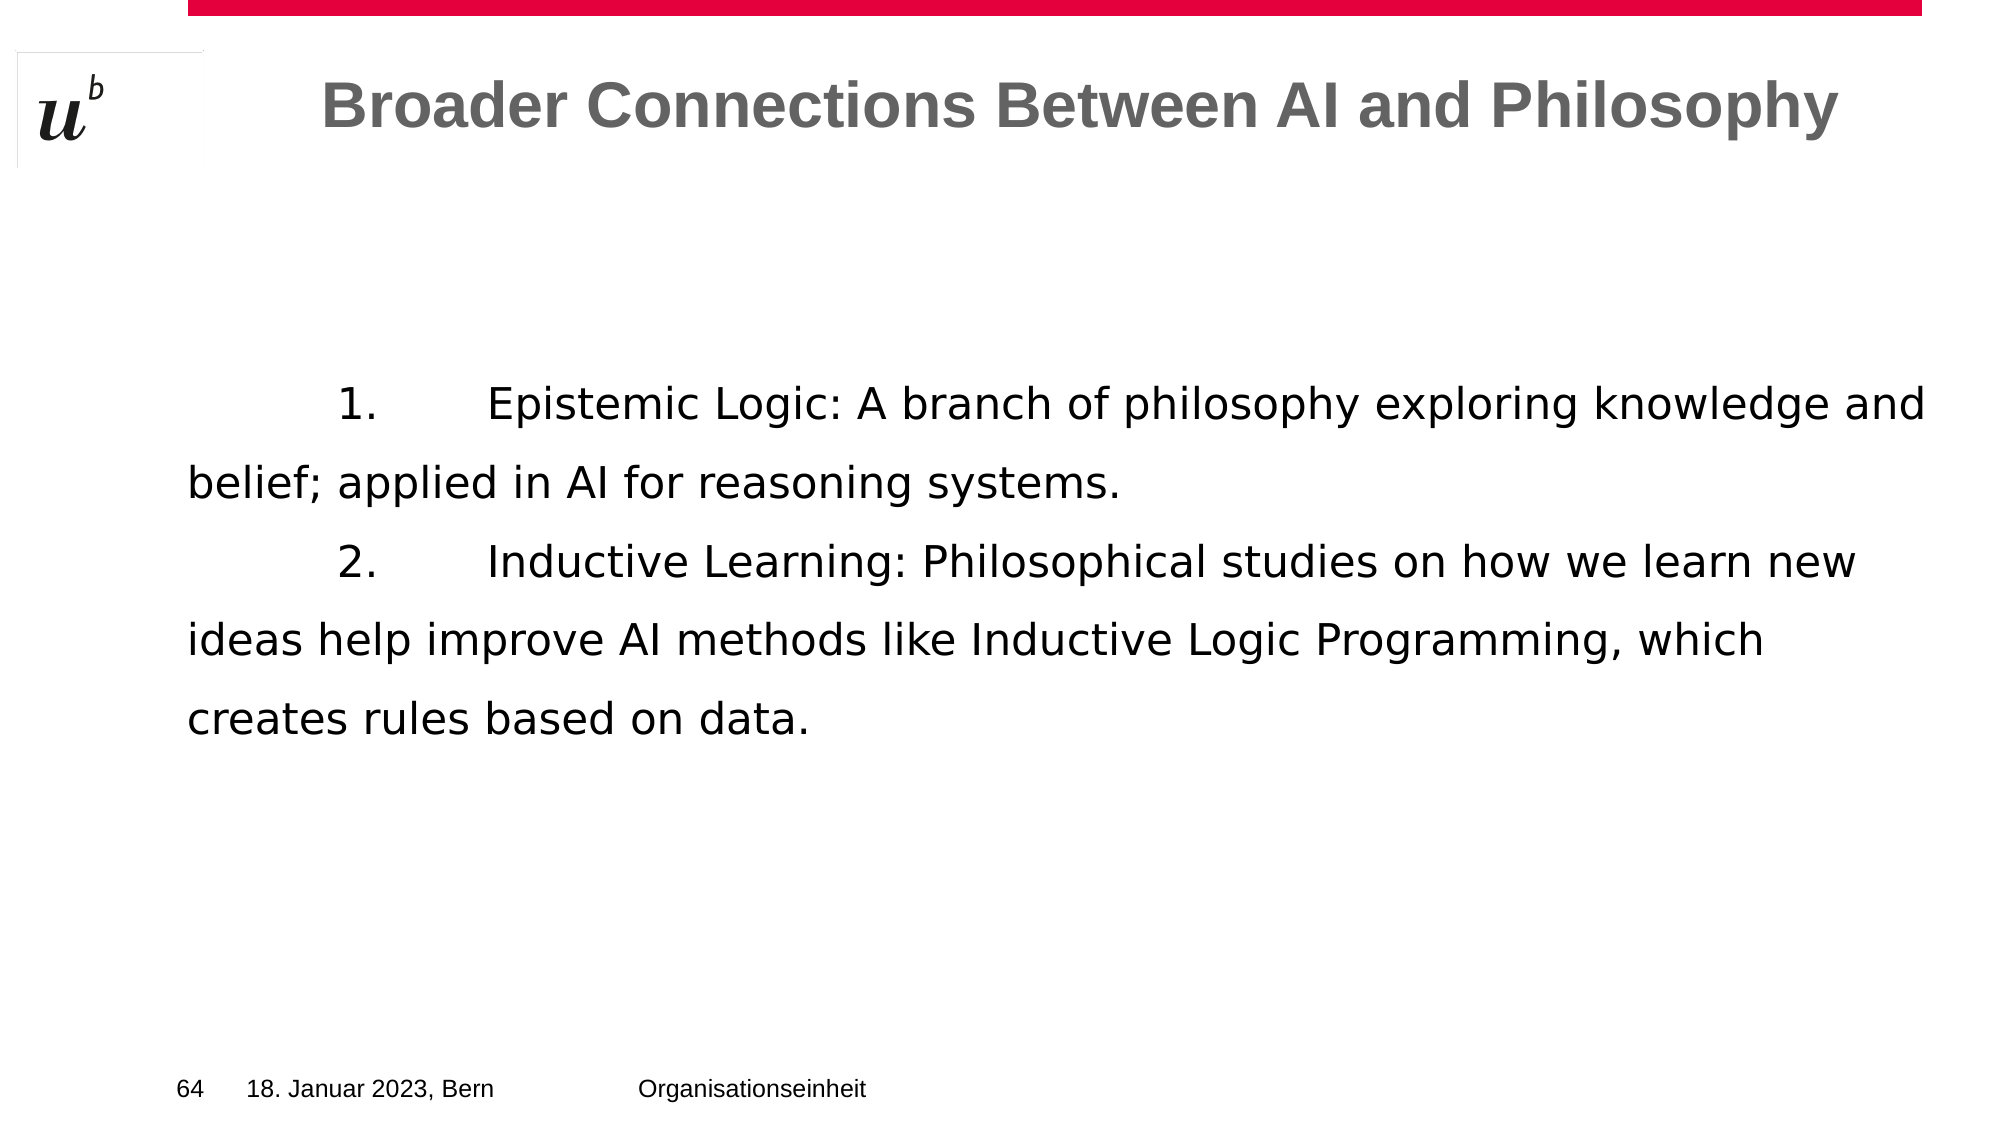

Broader Connections Between AI and Philosophy

	1.	Epistemic Logic: A branch of philosophy exploring knowledge and belief; applied in AI for reasoning systems.
	2.	Inductive Learning: Philosophical studies on how we learn new ideas help improve AI methods like Inductive Logic Programming, which creates rules based on data.

64
18. Januar 2023, Bern
Organisationseinheit